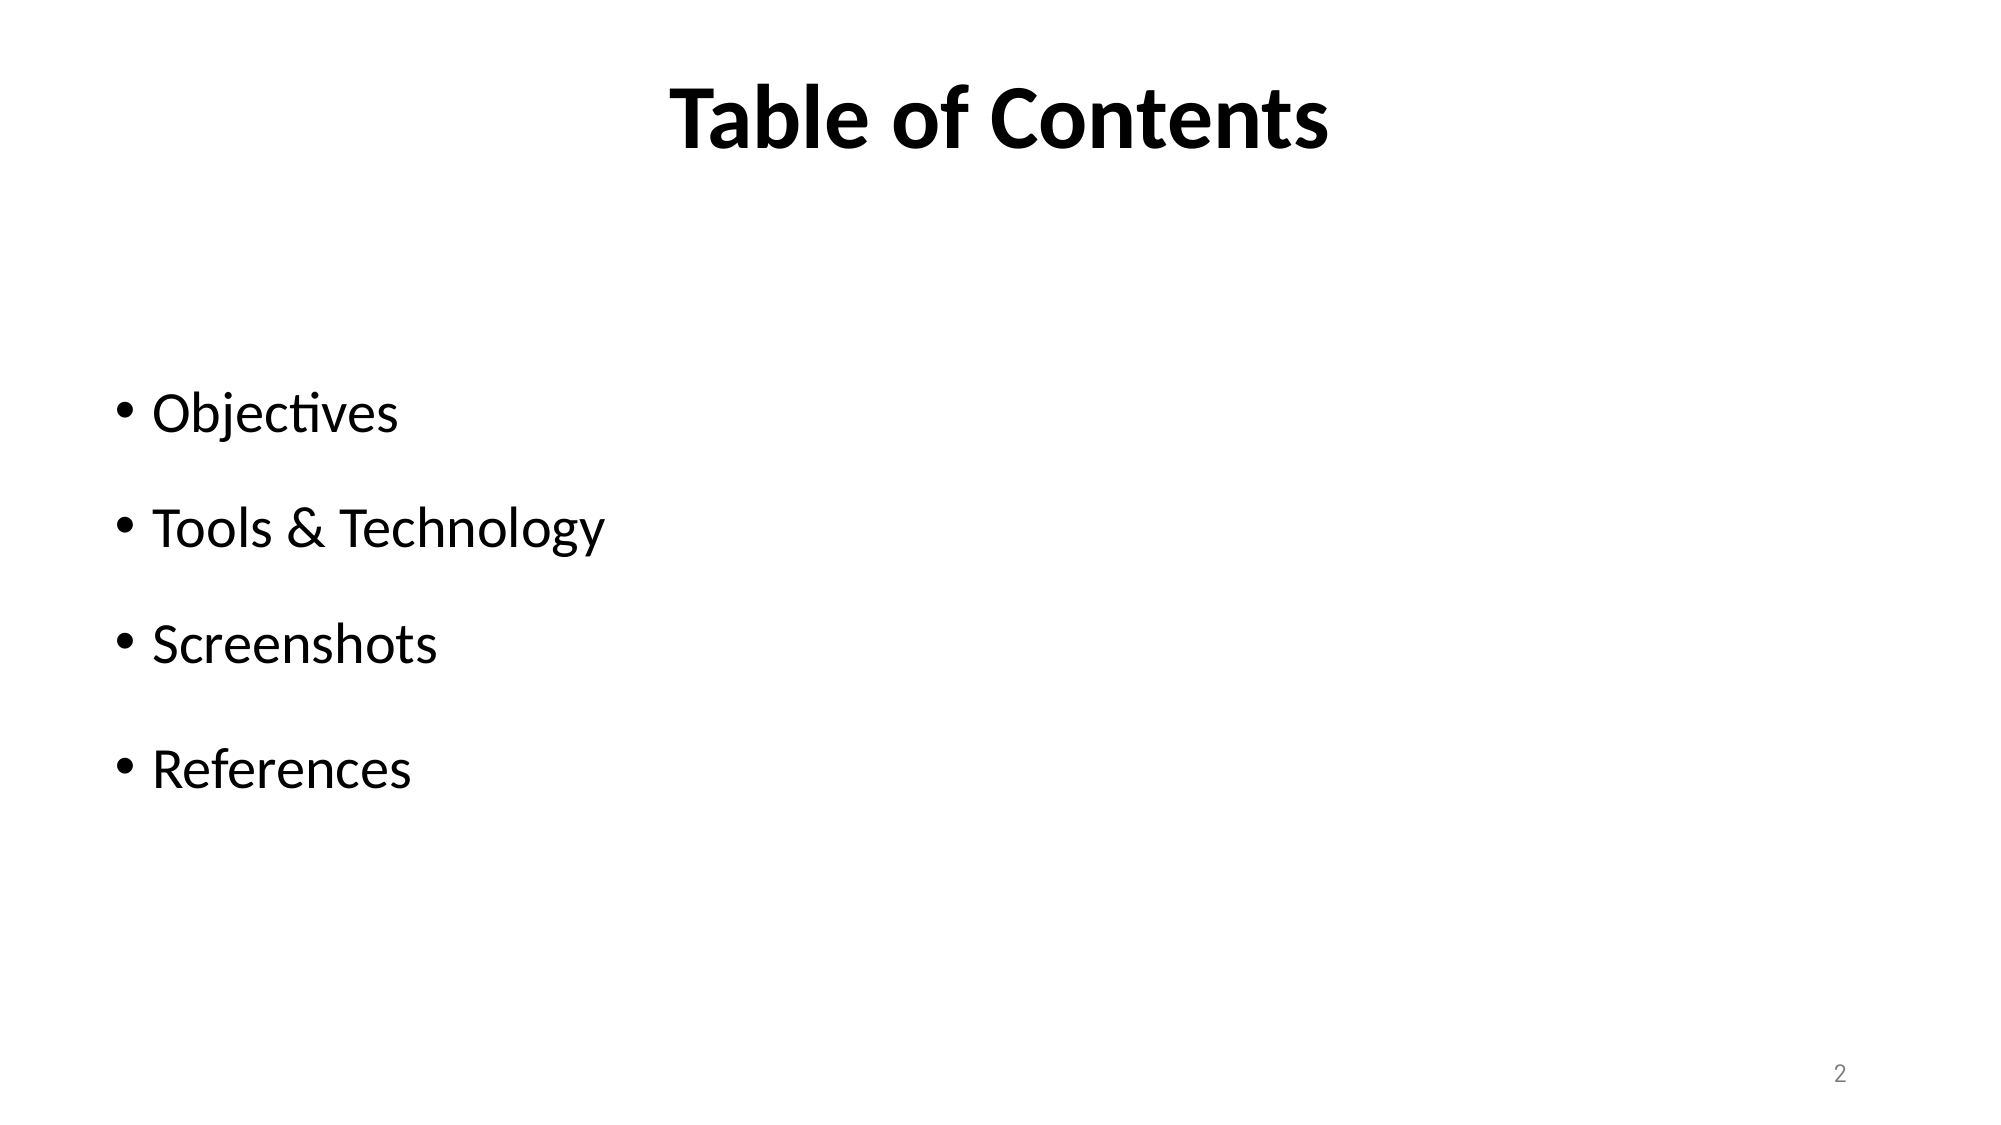

# Table of Contents
Objectives
Tools & Technology
Screenshots
References
2